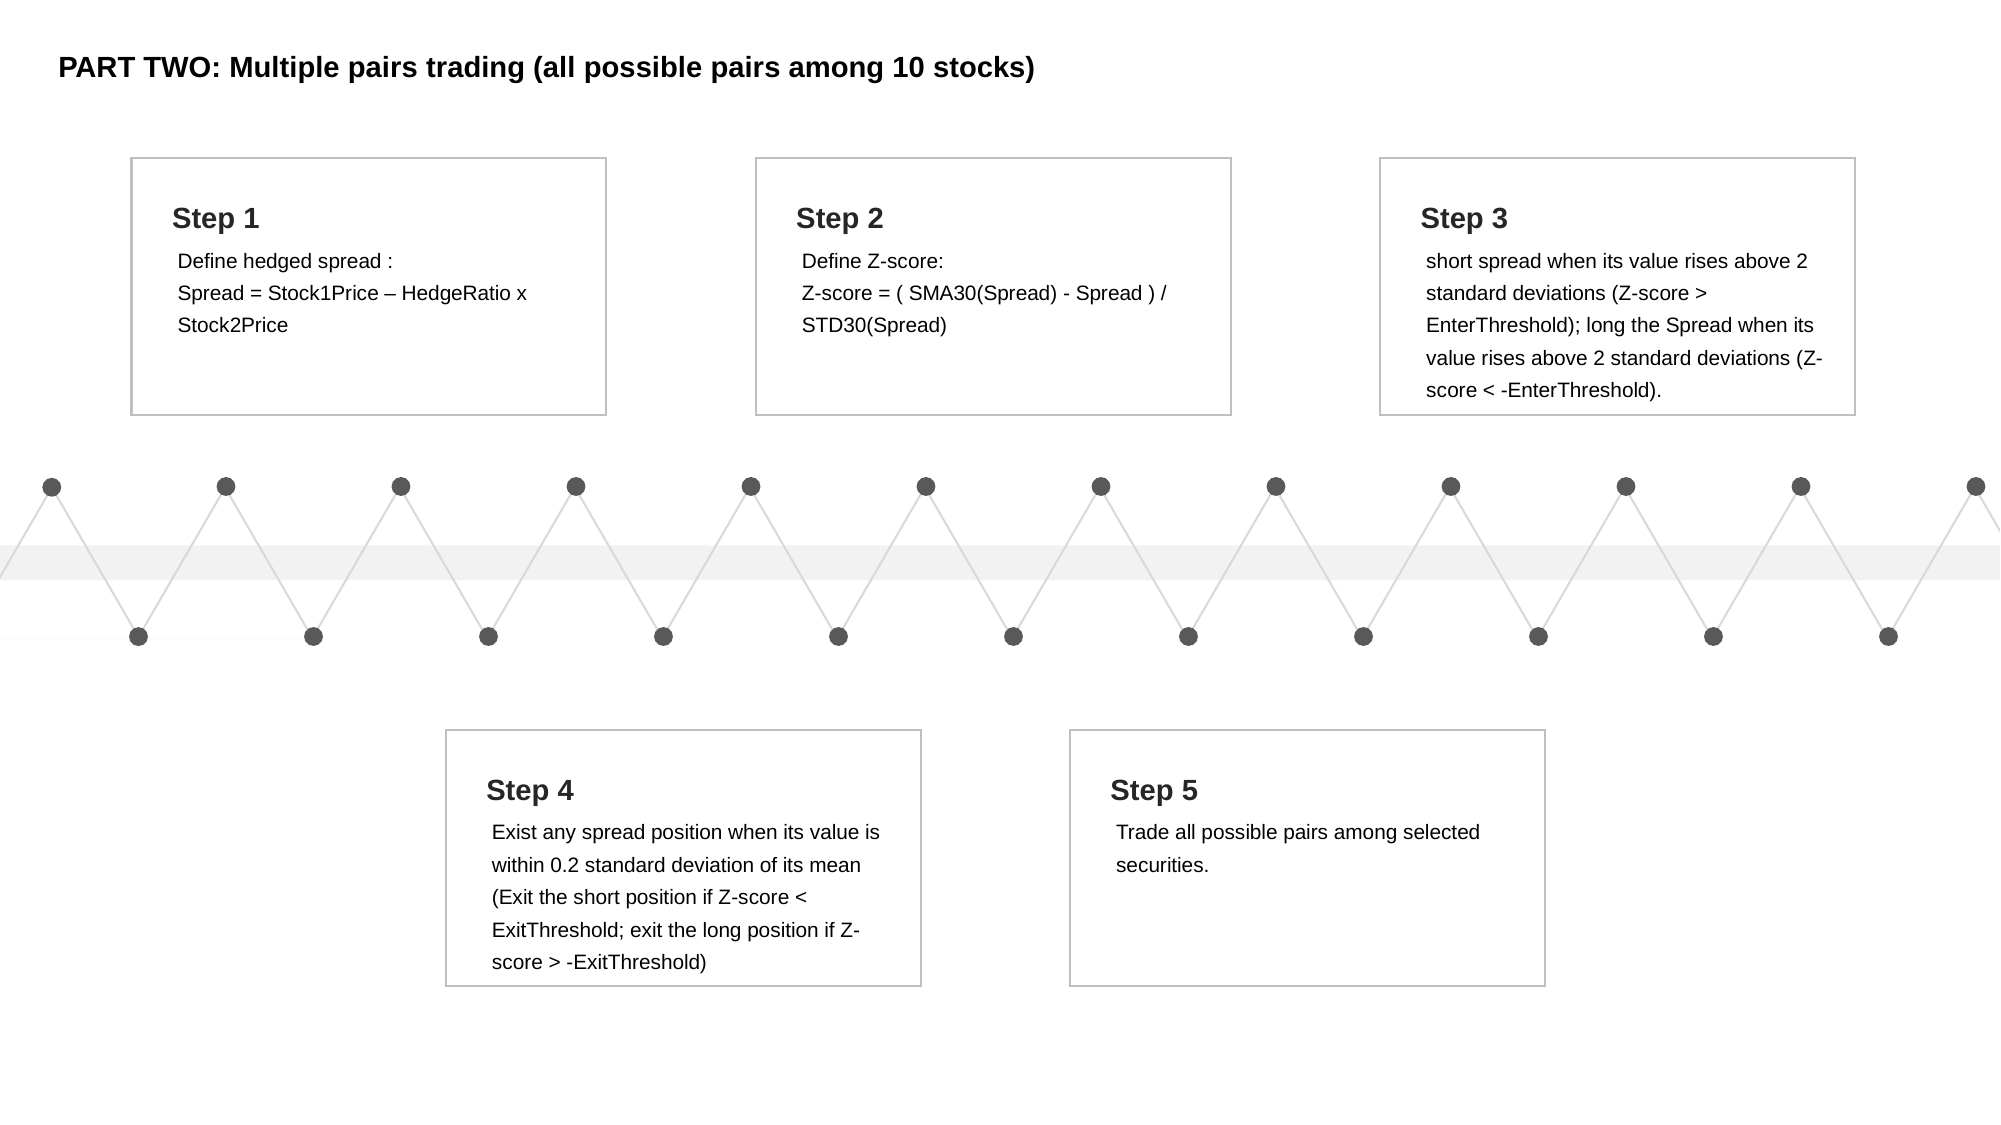

PART TWO: Multiple pairs trading (all possible pairs among 10 stocks)

Step 1
Define hedged spread :
Spread = Stock1Price – HedgeRatio x Stock2Price

Step 2
Define Z-score:
Z-score = ( SMA30(Spread) - Spread ) / STD30(Spread)

Step 3
short spread when its value rises above 2 standard deviations (Z-score > EnterThreshold); long the Spread when its value rises above 2 standard deviations (Z-score < -EnterThreshold).

Step 4
Exist any spread position when its value is within 0.2 standard deviation of its mean (Exit the short position if Z-score < ExitThreshold; exit the long position if Z-score > -ExitThreshold)

Step 5
Trade all possible pairs among selected securities.